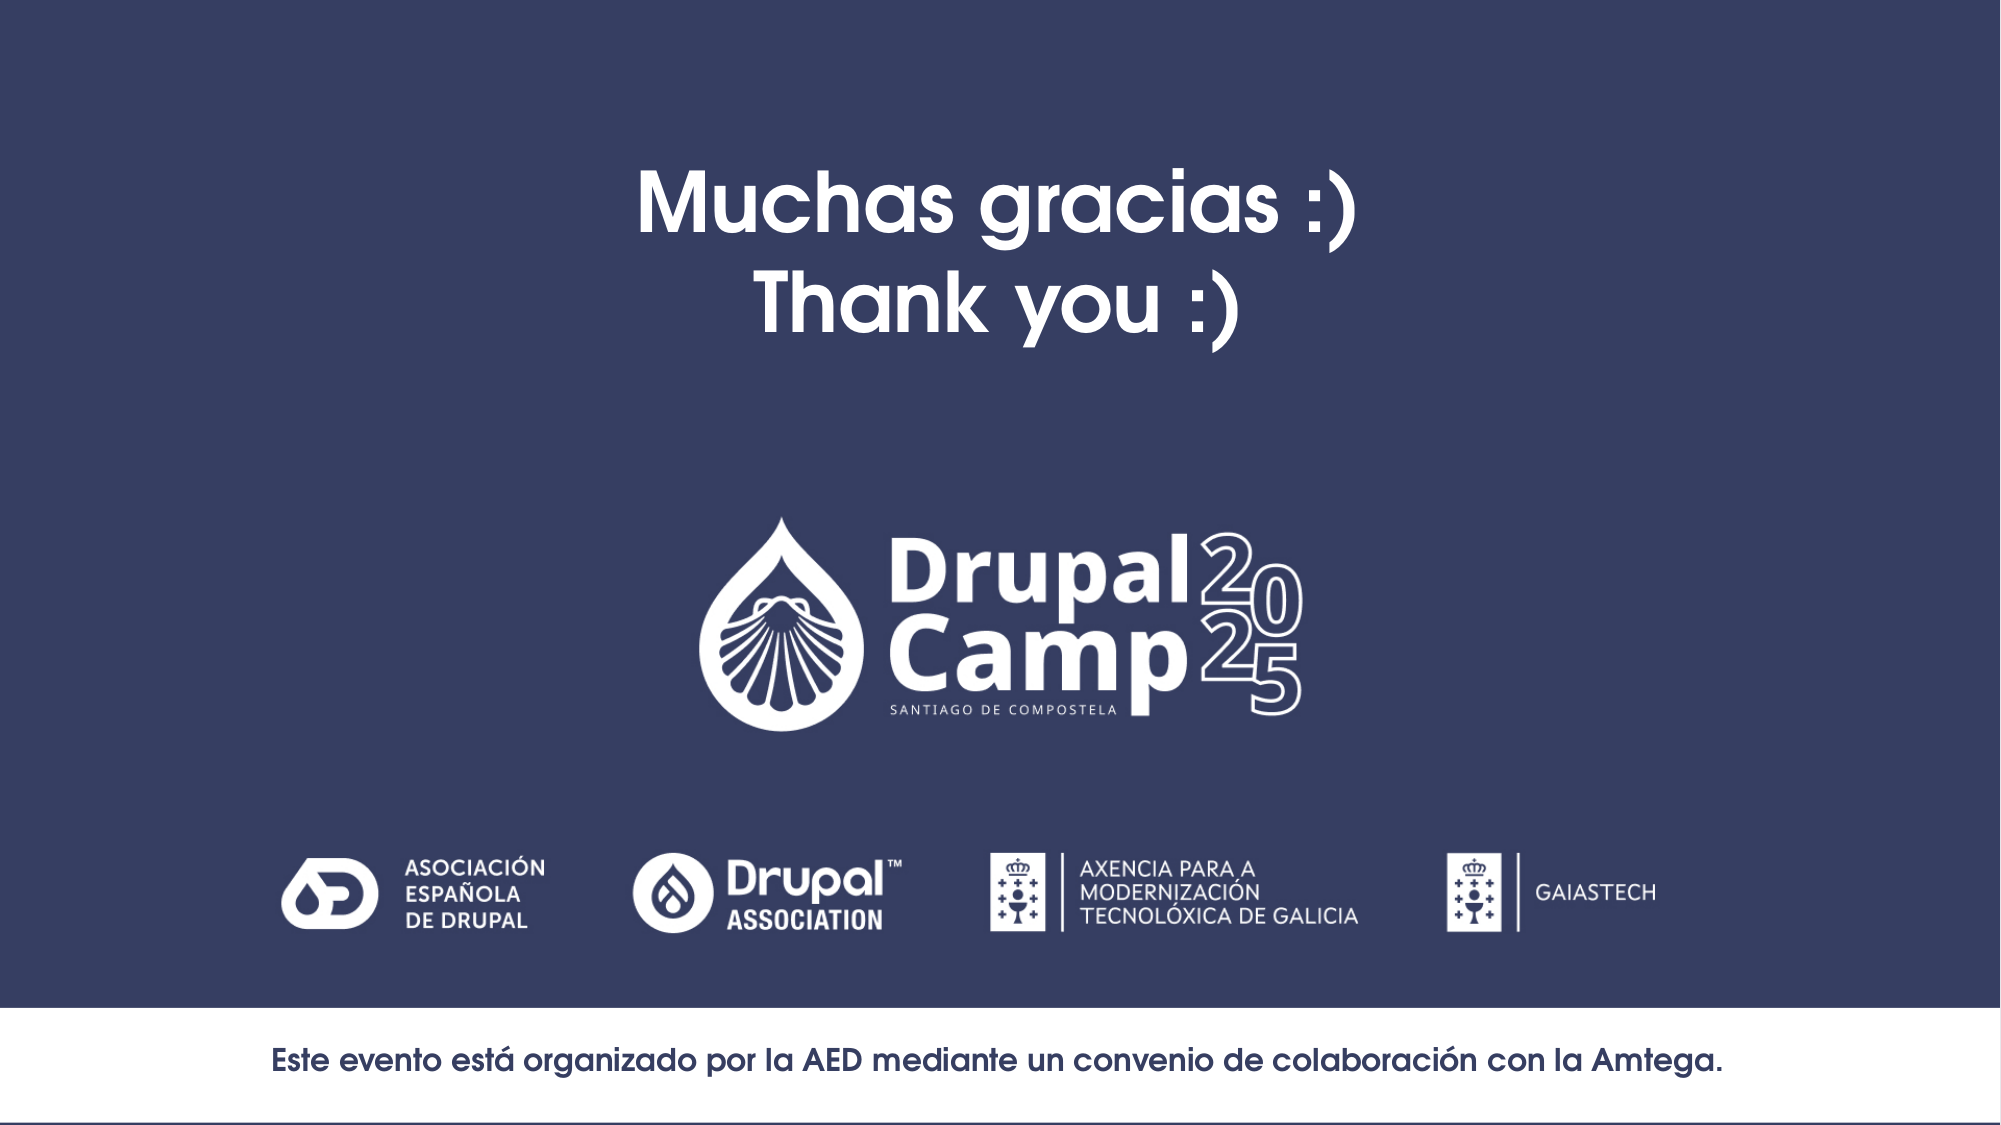

Muchas gracias :)
Thank you :)

Este evento está organizado por la AED mediante un convenio de colaboración con la Amtega.